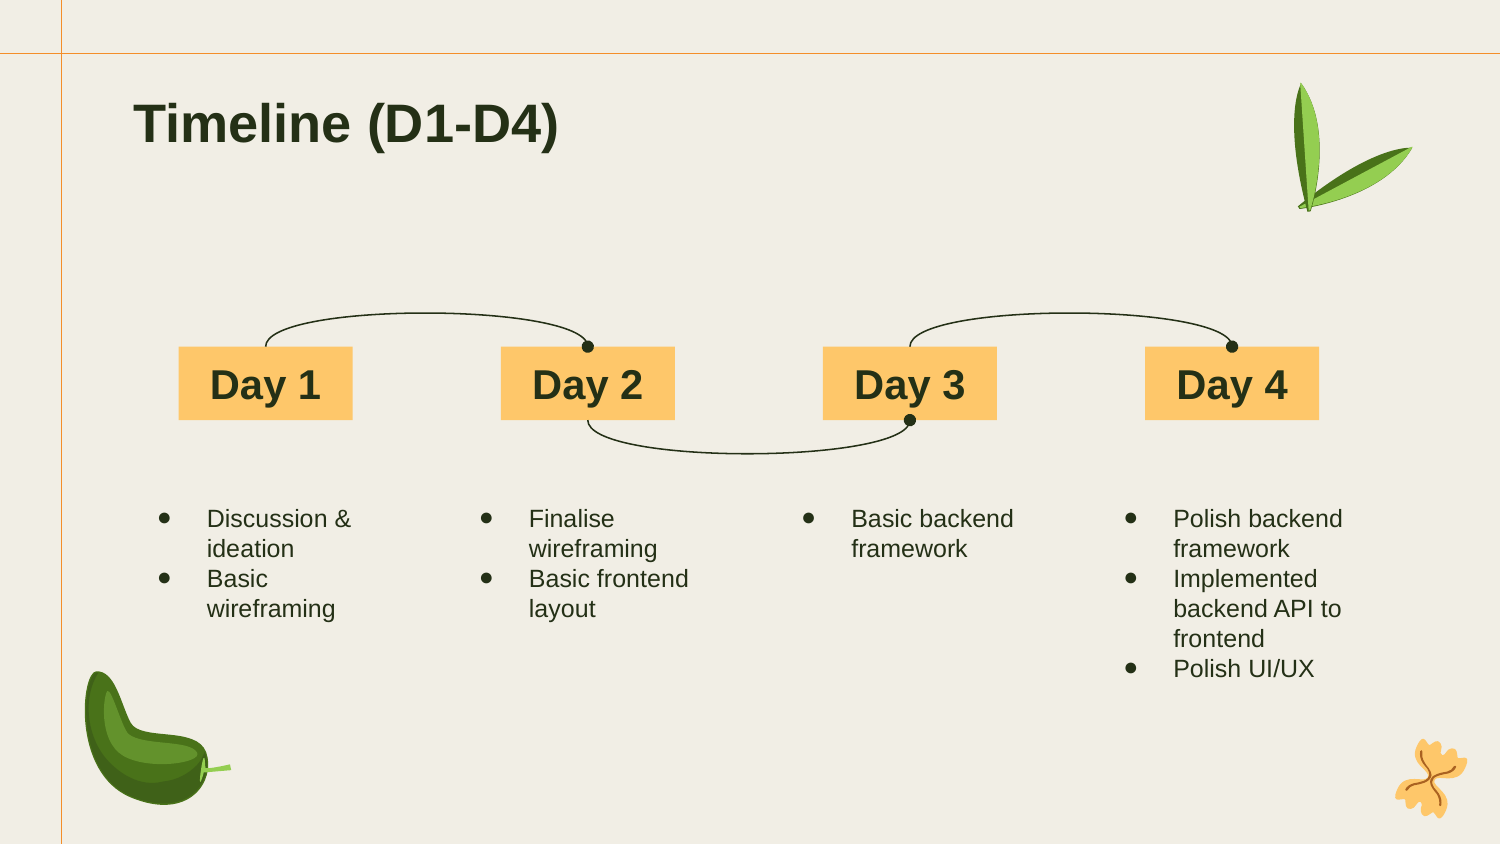

# Timeline (D1-D4)

Day 1
Day 2
Day 3
Day 4
Discussion & ideation
Basic wireframing
Finalise wireframing
Basic frontend layout
Basic backend framework
Polish backend framework
Implemented backend API to frontend
Polish UI/UX